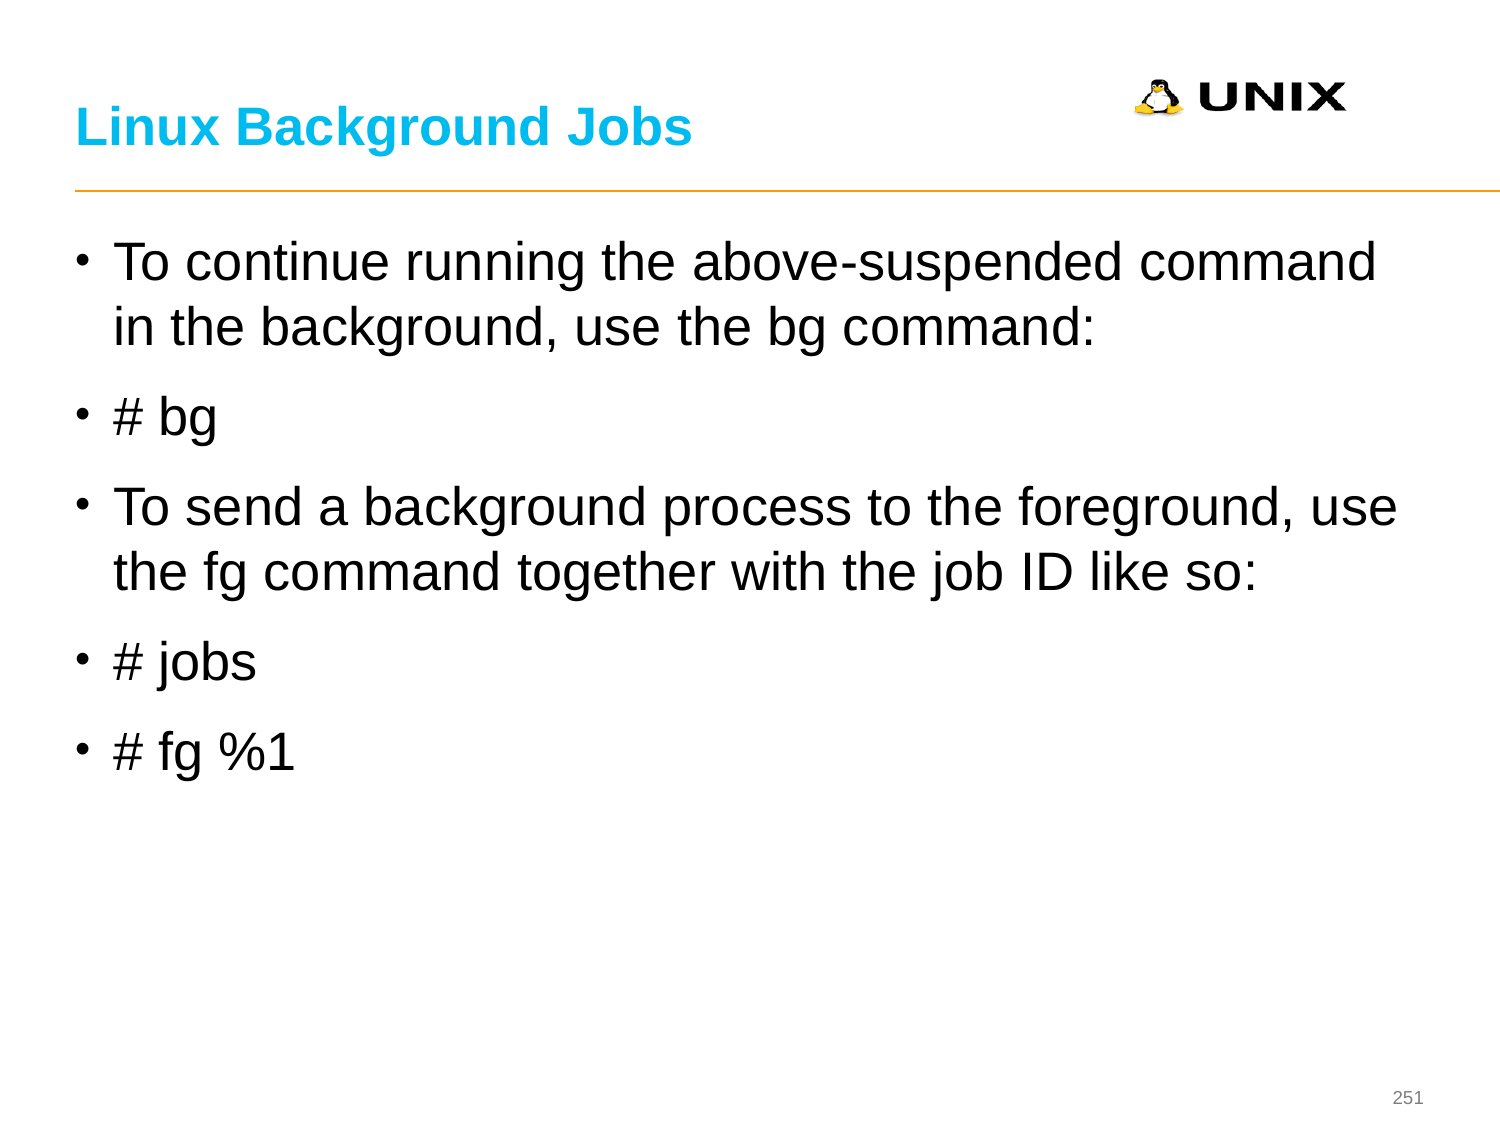

# Linux Background Jobs
To continue running the above-suspended command in the background, use the bg command:
# bg
To send a background process to the foreground, use the fg command together with the job ID like so:
# jobs
# fg %1